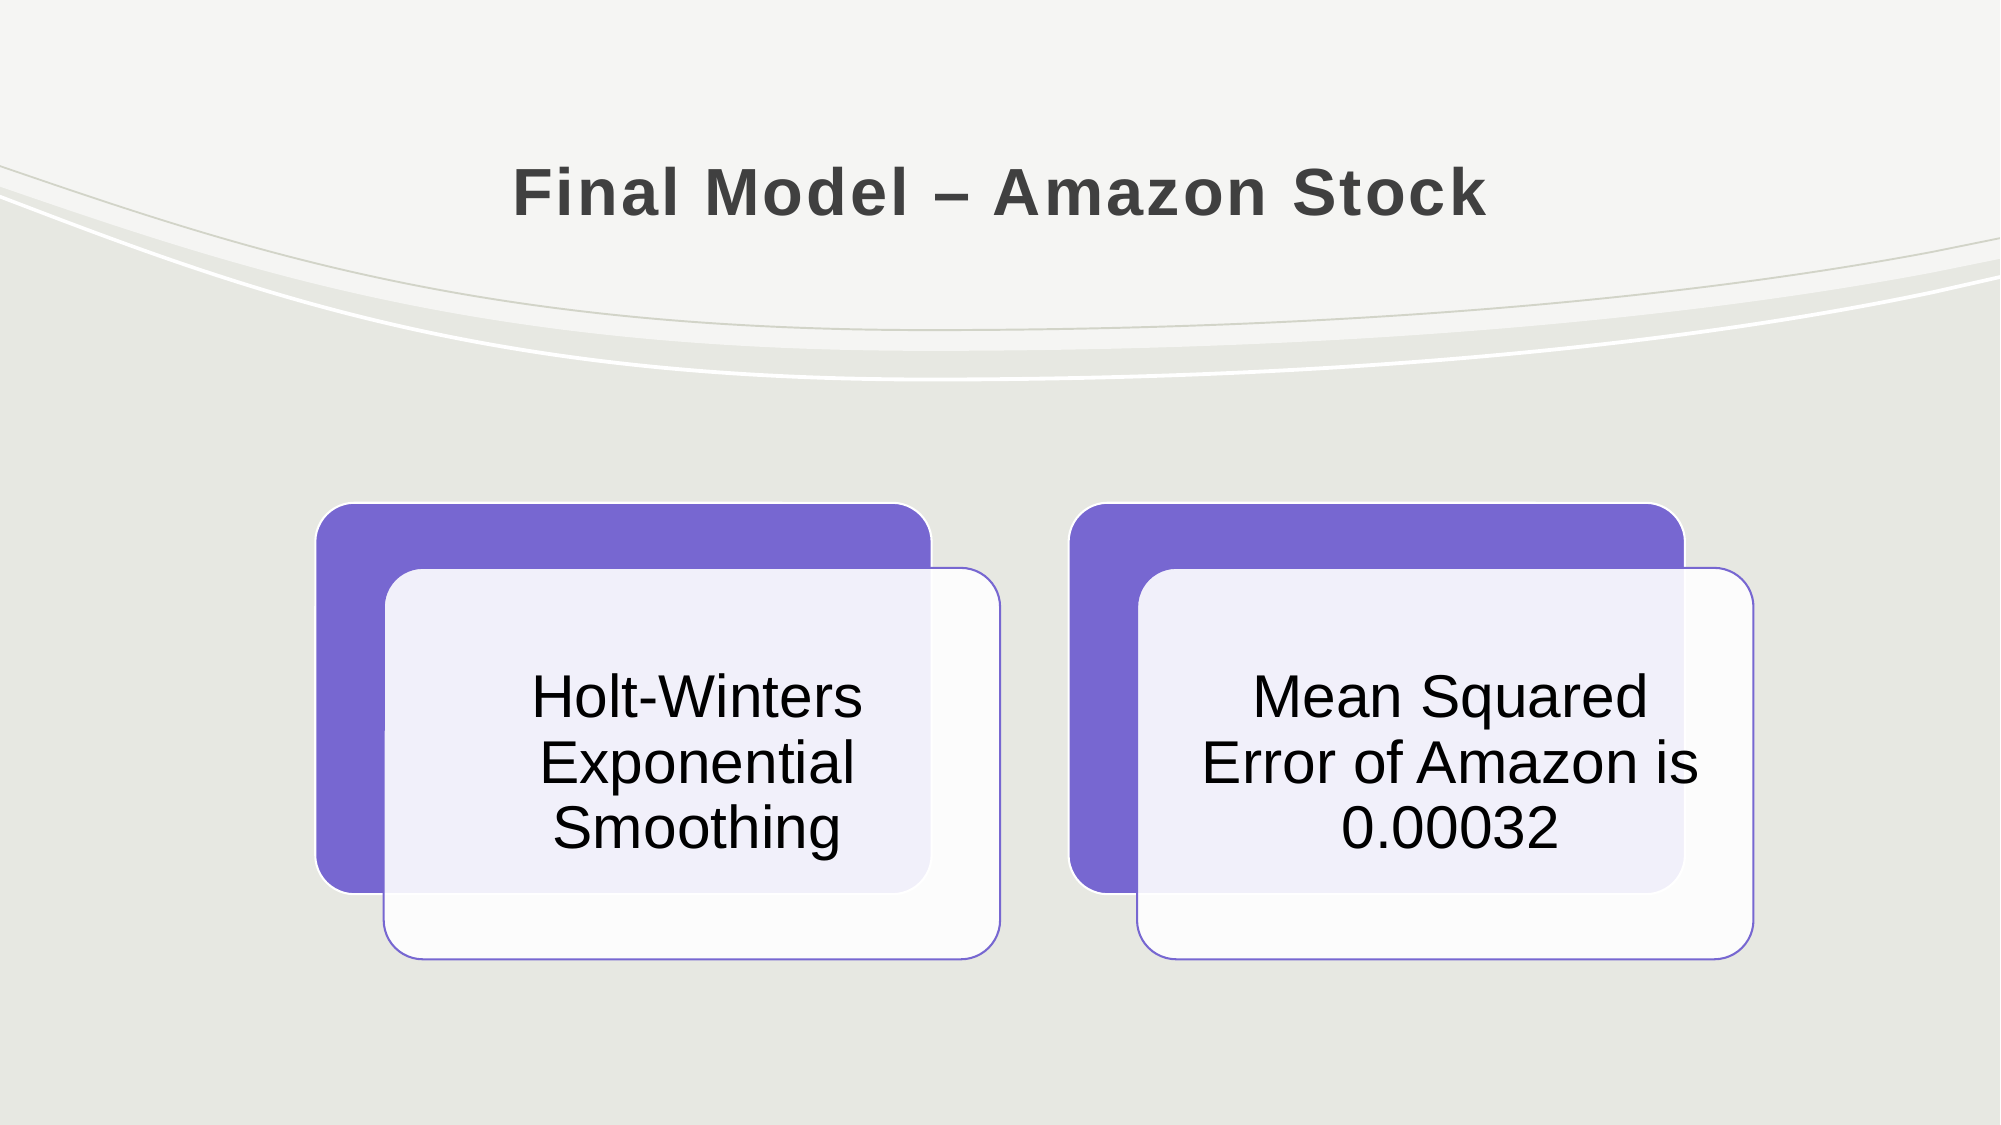

# Final Model – Amazon Stock
Holt-Winters Exponential Smoothing
Mean Squared Error of Amazon is 0.00032